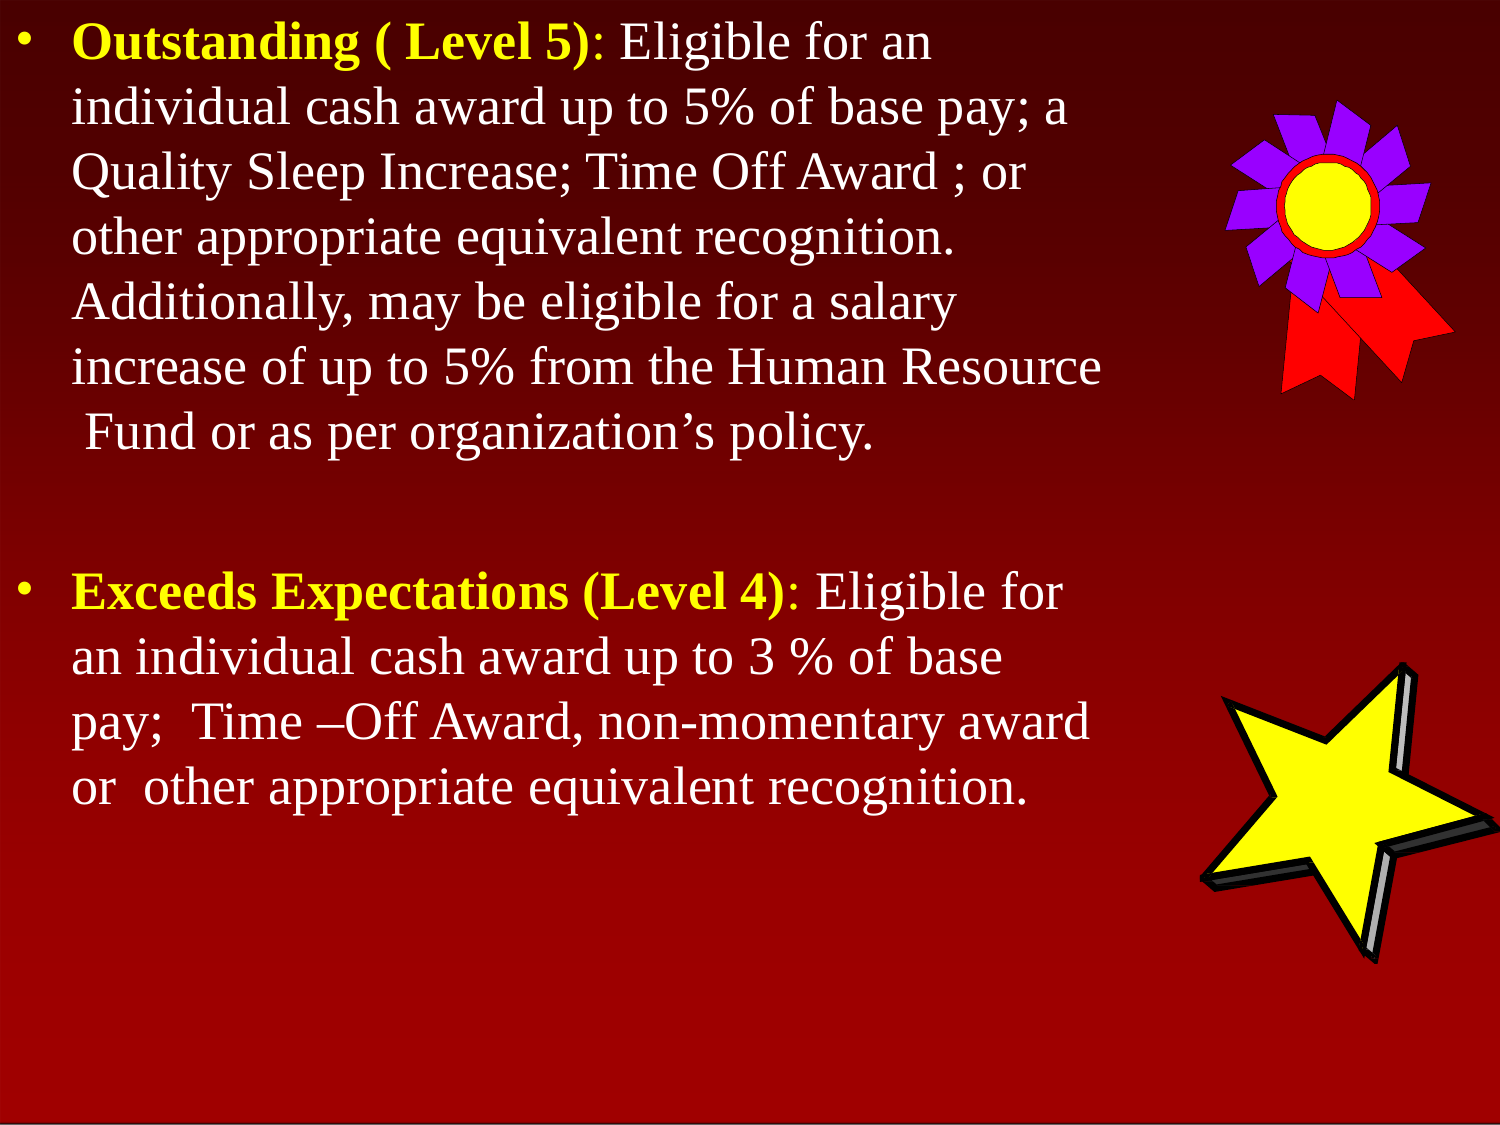

Outstanding ( Level 5): Eligible for an  individual cash award up to 5% of base pay; a  Quality Sleep Increase; Time Off Award ; or  other appropriate equivalent recognition.  Additionally, may be eligible for a salary  increase of up to 5% from the Human Resource  Fund or as per organization’s policy.

Exceeds Expectations (Level 4): Eligible for  an individual cash award up to 3 % of base pay;  Time –Off Award, non-momentary award or  other appropriate equivalent recognition.